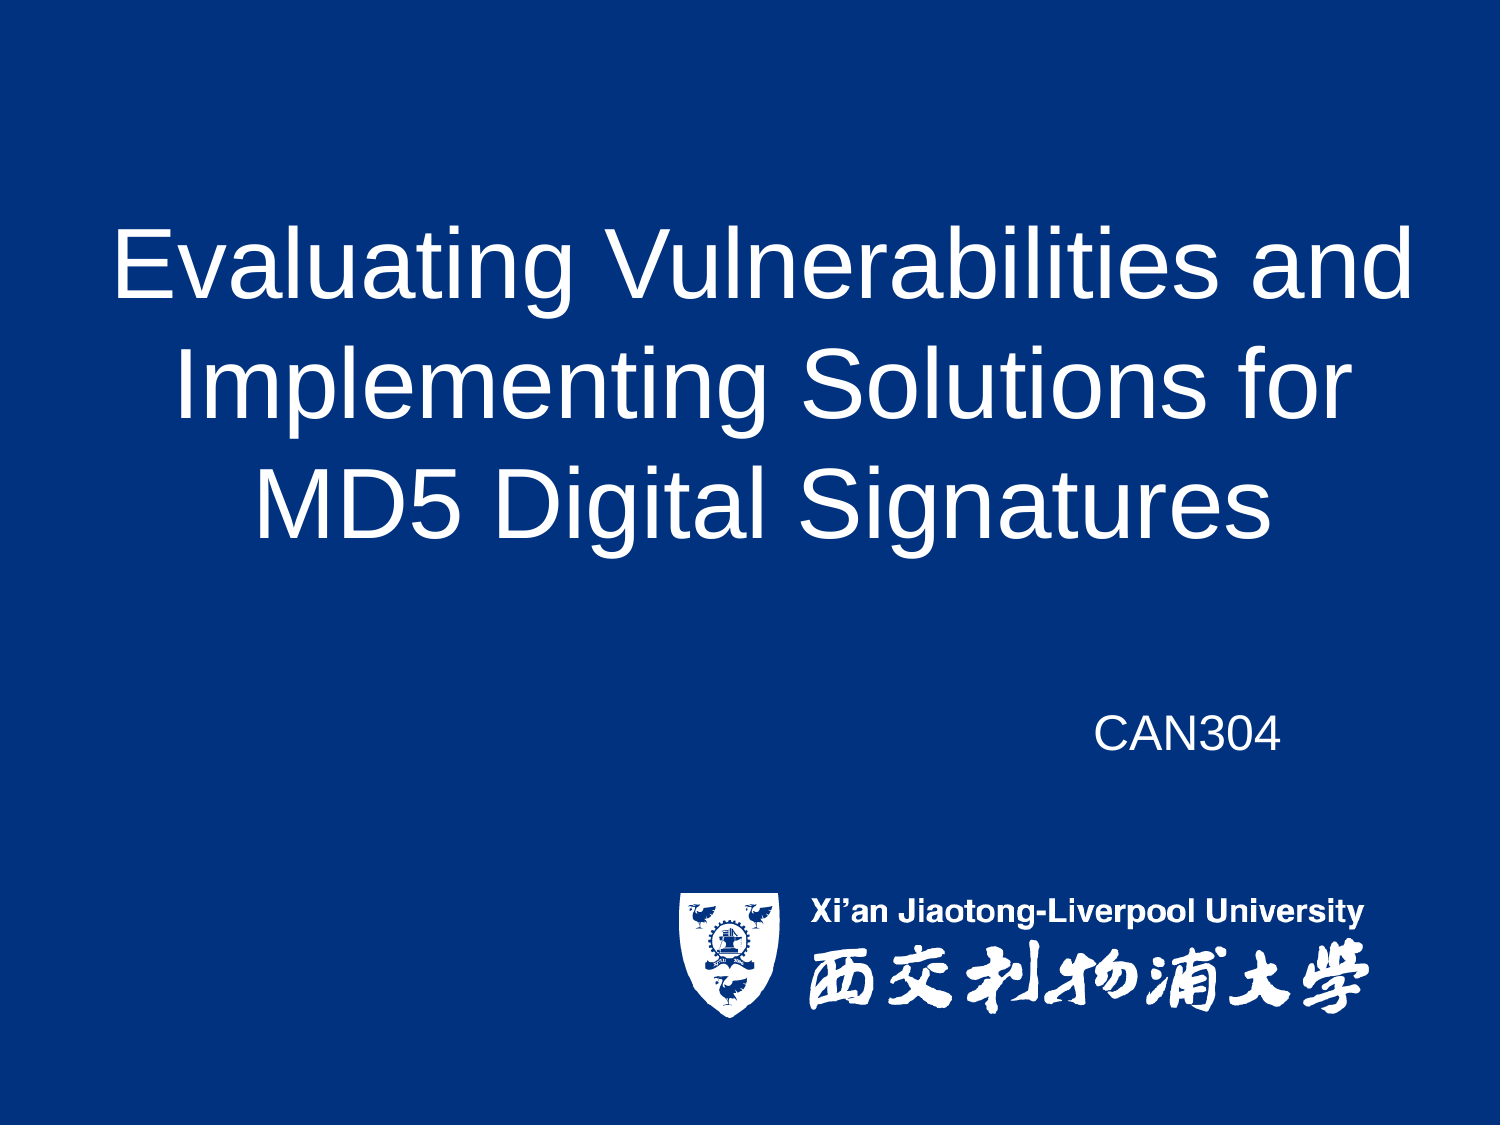

# Evaluating Vulnerabilities and Implementing Solutions for MD5 Digital Signatures
CAN304